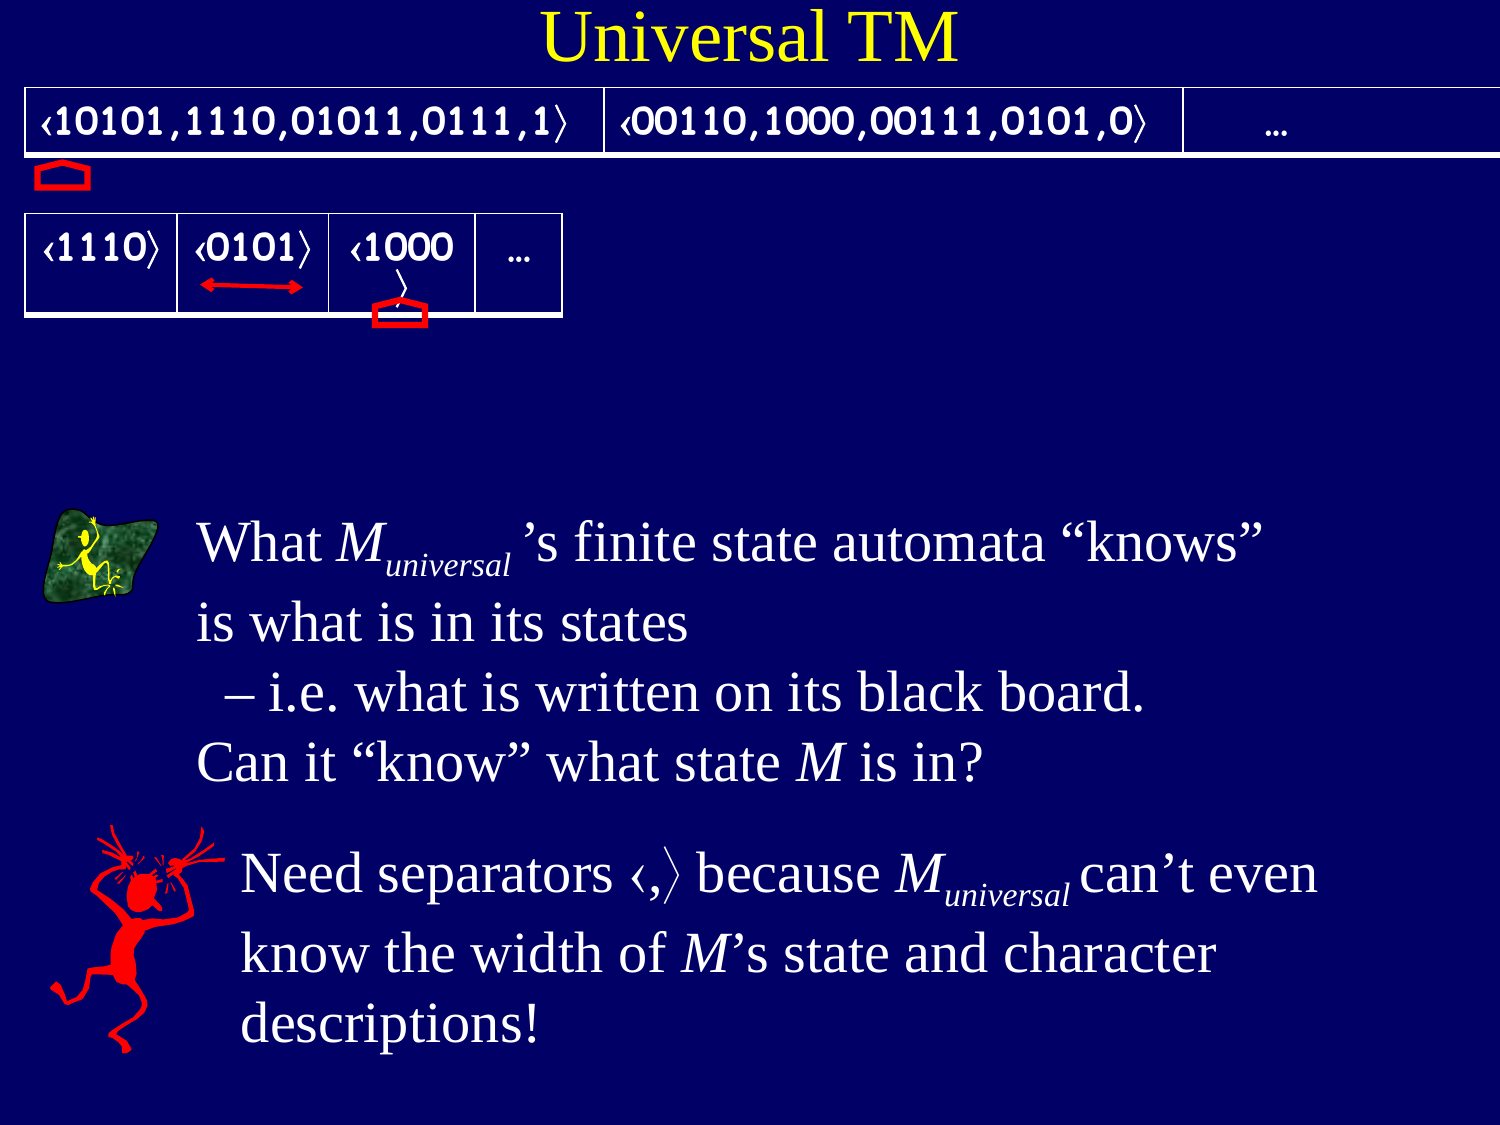

Universal TM
| 〈10101,1110,01011,0111,1〉 | 〈00110,1000,00111,0101,0〉 | … |
| --- | --- | --- |

| 〈1110〉 | 〈0101〉 | 〈1000〉 | … |
| --- | --- | --- | --- |

What Muniversal ’s finite state automata “knows”
is what is in its states
  – i.e. what is written on its black board.
Can it “know” what state M is in?

Need separators 〈,〉 because Muniversal can’t even know the width of M’s state and character descriptions!